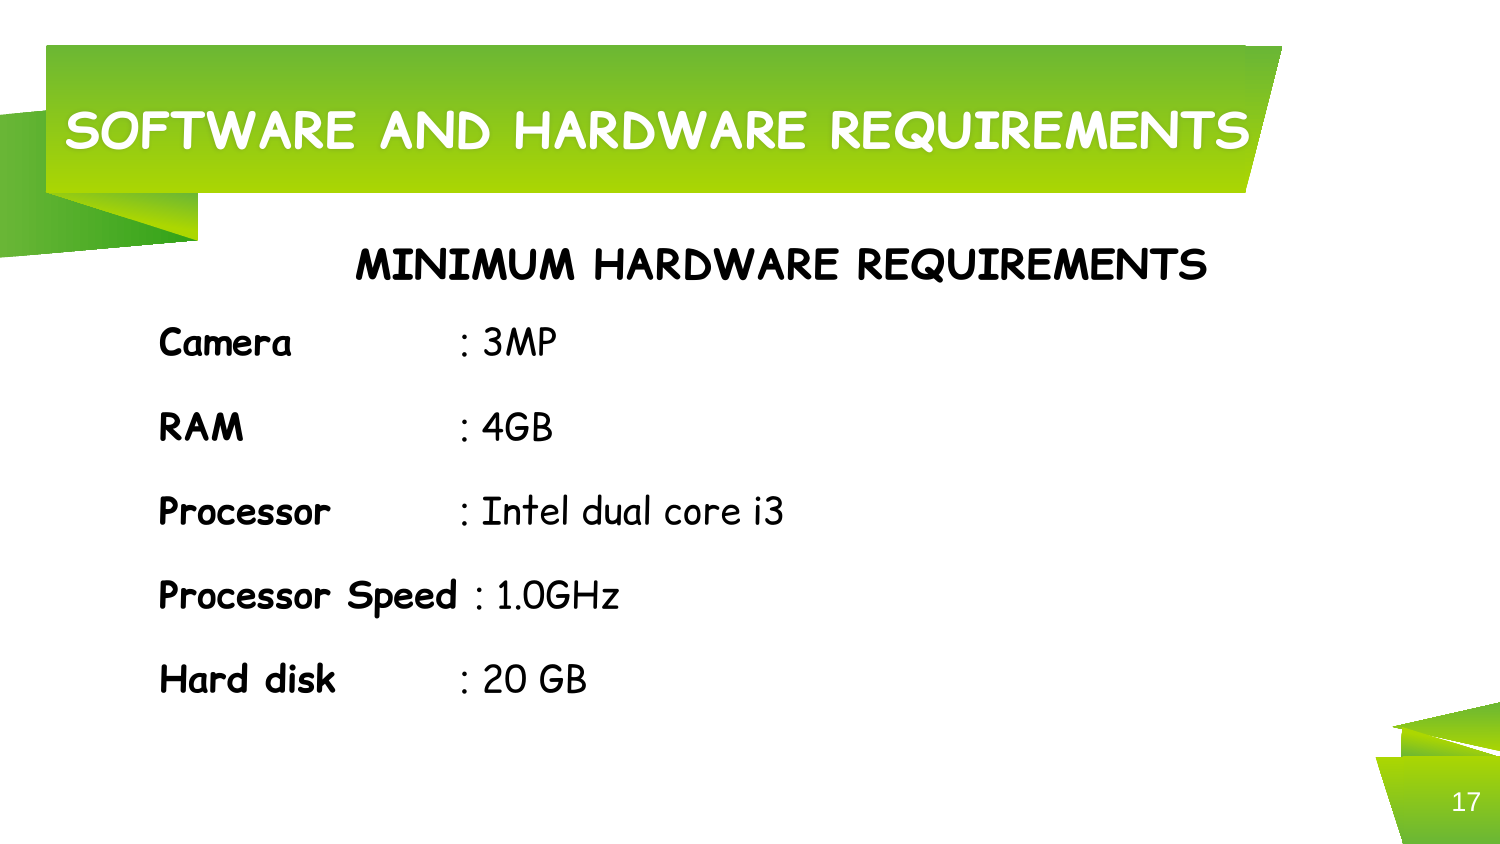

# SOFTWARE AND HARDWARE REQUIREMENTS
MINIMUM HARDWARE REQUIREMENTS
Camera		: 3MP
RAM		: 4GB
Processor	: Intel dual core i3
Processor Speed : 1.0GHz
Hard disk	: 20 GB
17